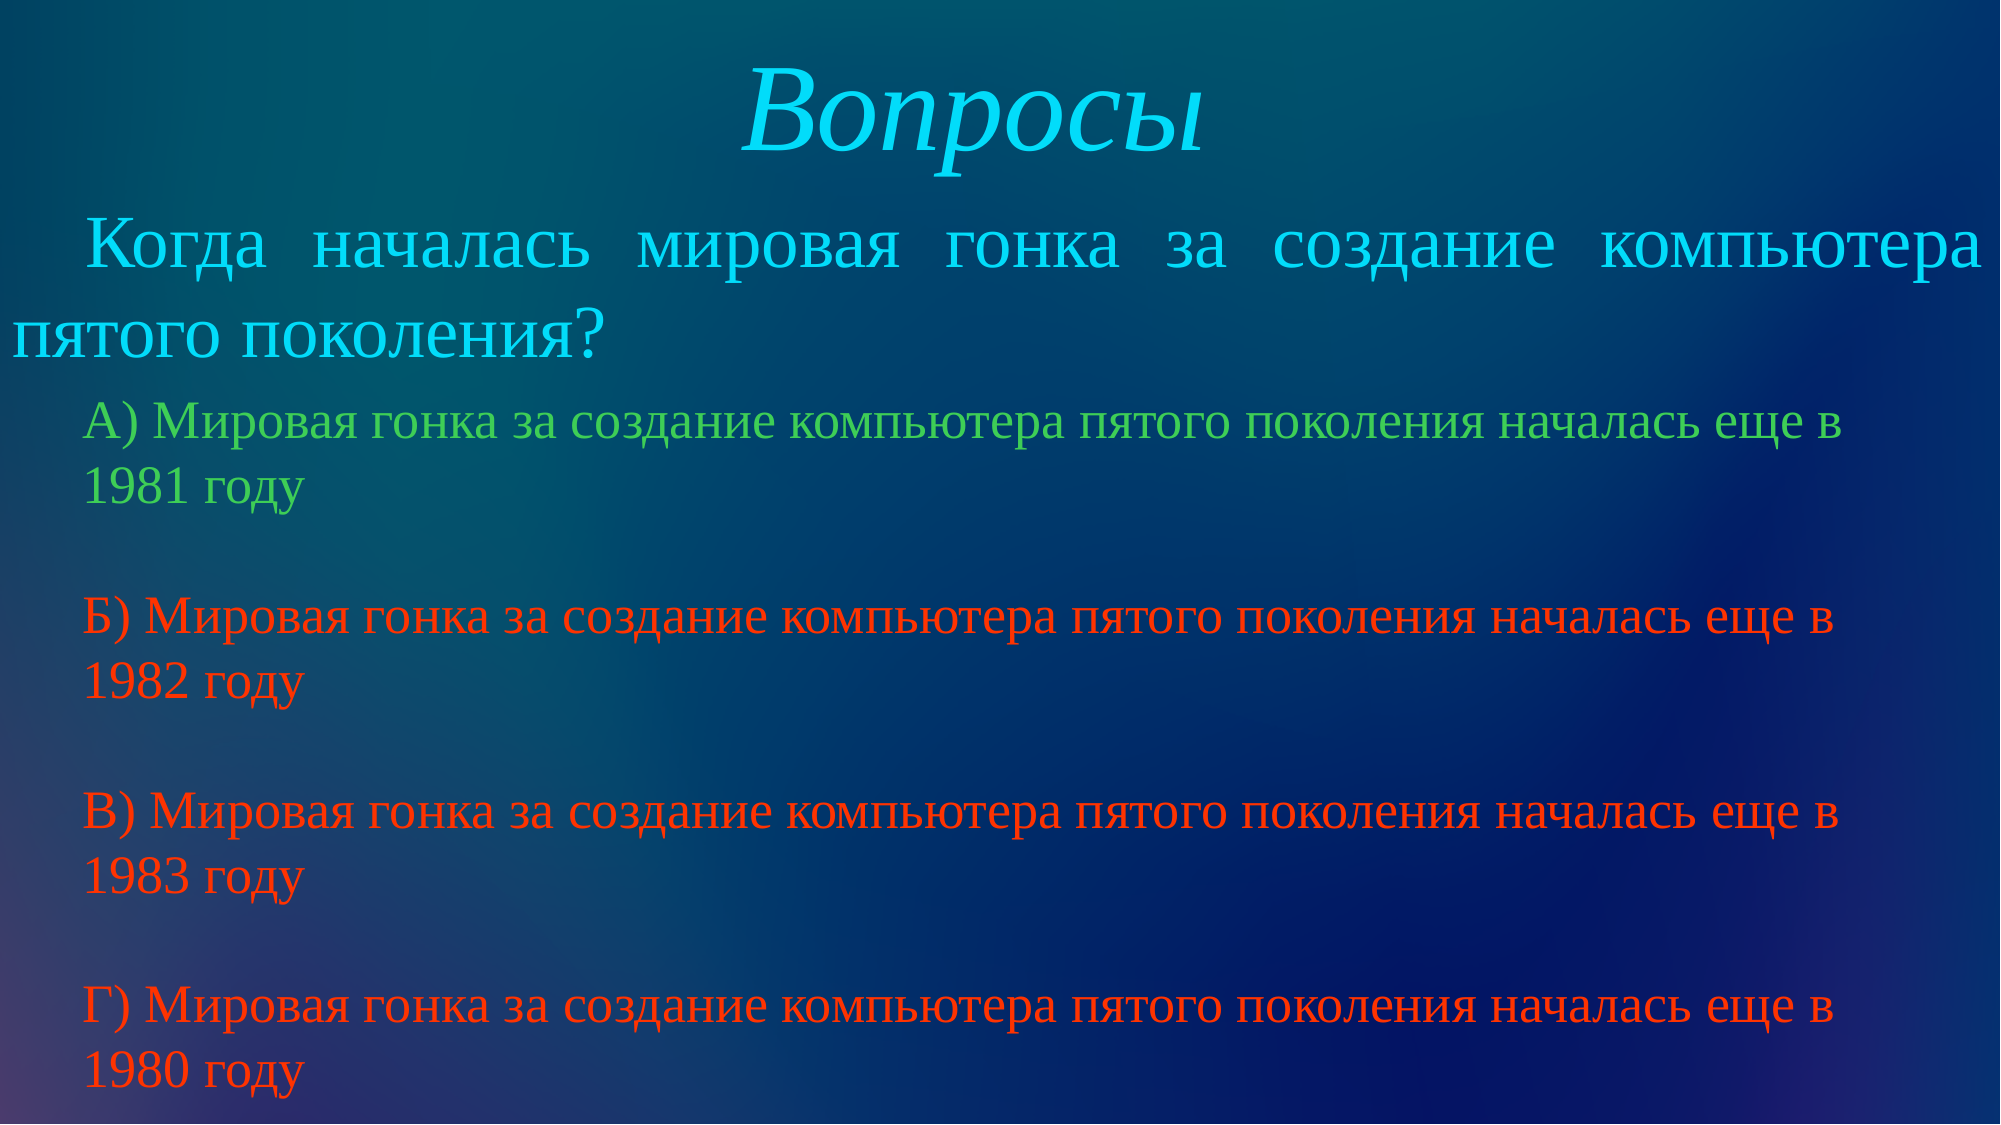

Вопросы
Когда началась мировая гонка за создание компьютера пятого поколения?
А) Мировая гонка за создание компьютера пятого поколения началась еще в 1981 году

Б) Мировая гонка за создание компьютера пятого поколения началась еще в 1982 году
В) Мировая гонка за создание компьютера пятого поколения началась еще в 1983 году
Г) Мировая гонка за создание компьютера пятого поколения началась еще в 1980 году